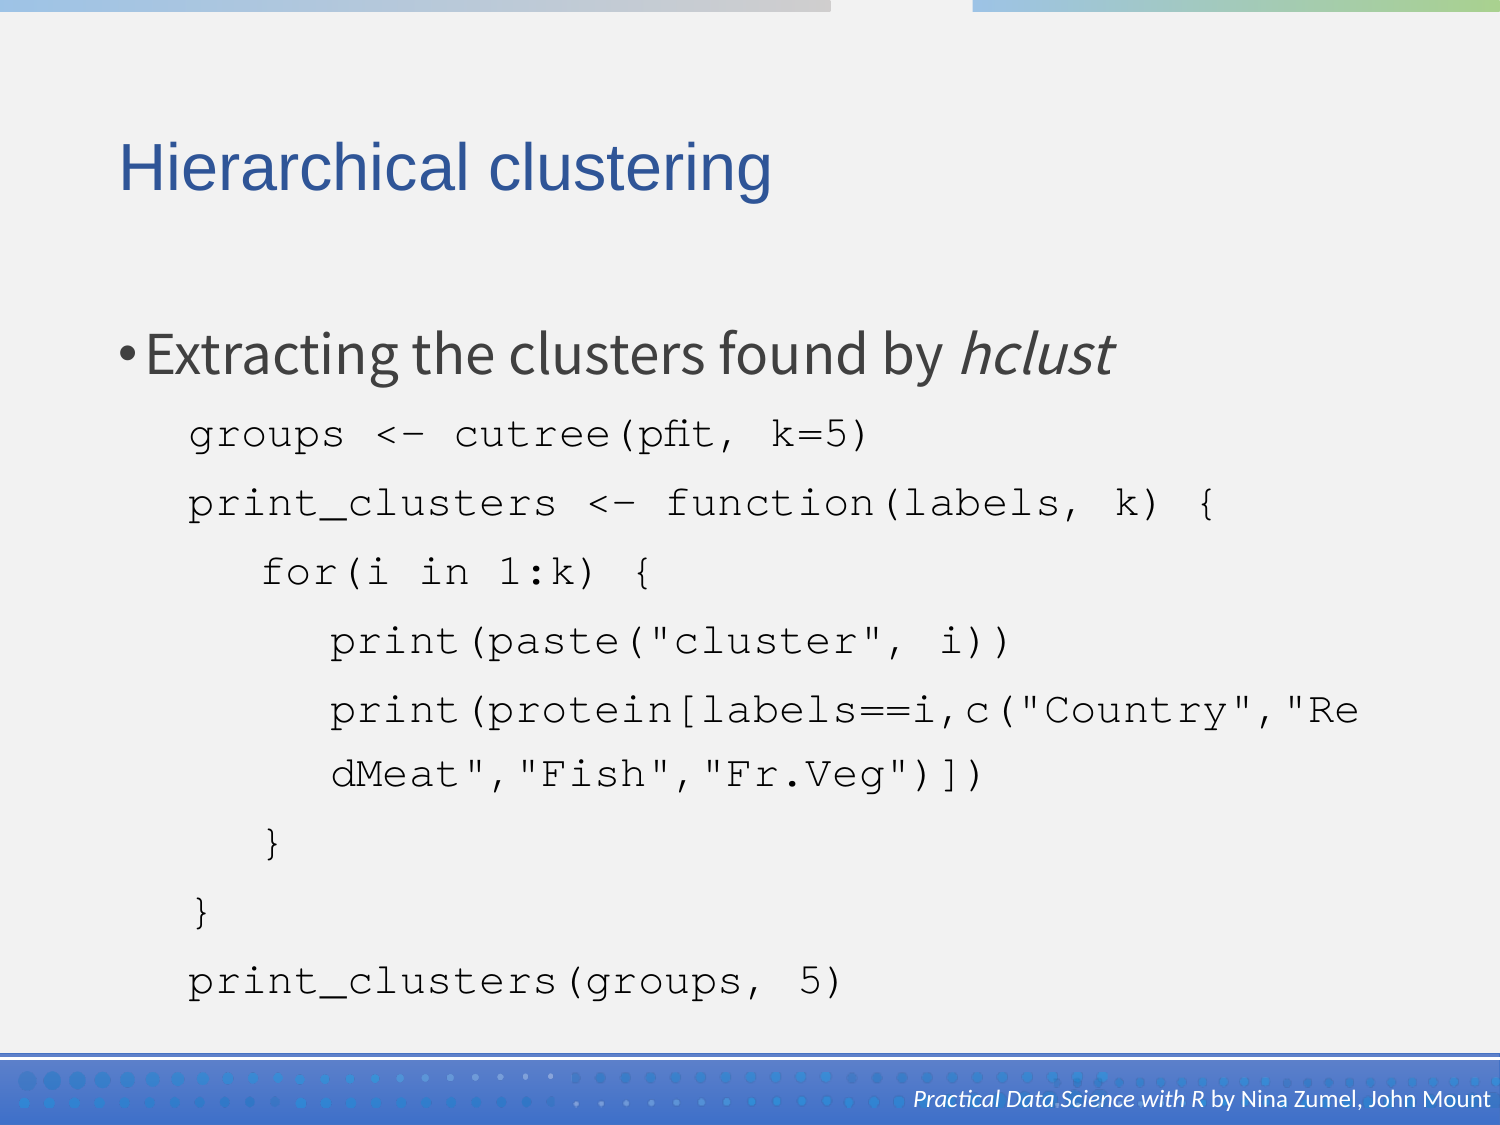

# Hierarchical clustering
Extracting the clusters found by hclust
groups <- cutree(pfit, k=5)
print_clusters <- function(labels, k) {
for(i in 1:k) {
print(paste("cluster", i))
print(protein[labels==i,c("Country","RedMeat","Fish","Fr.Veg")])
}
}
print_clusters(groups, 5)

Practical Data Science with R by Nina Zumel, John Mount